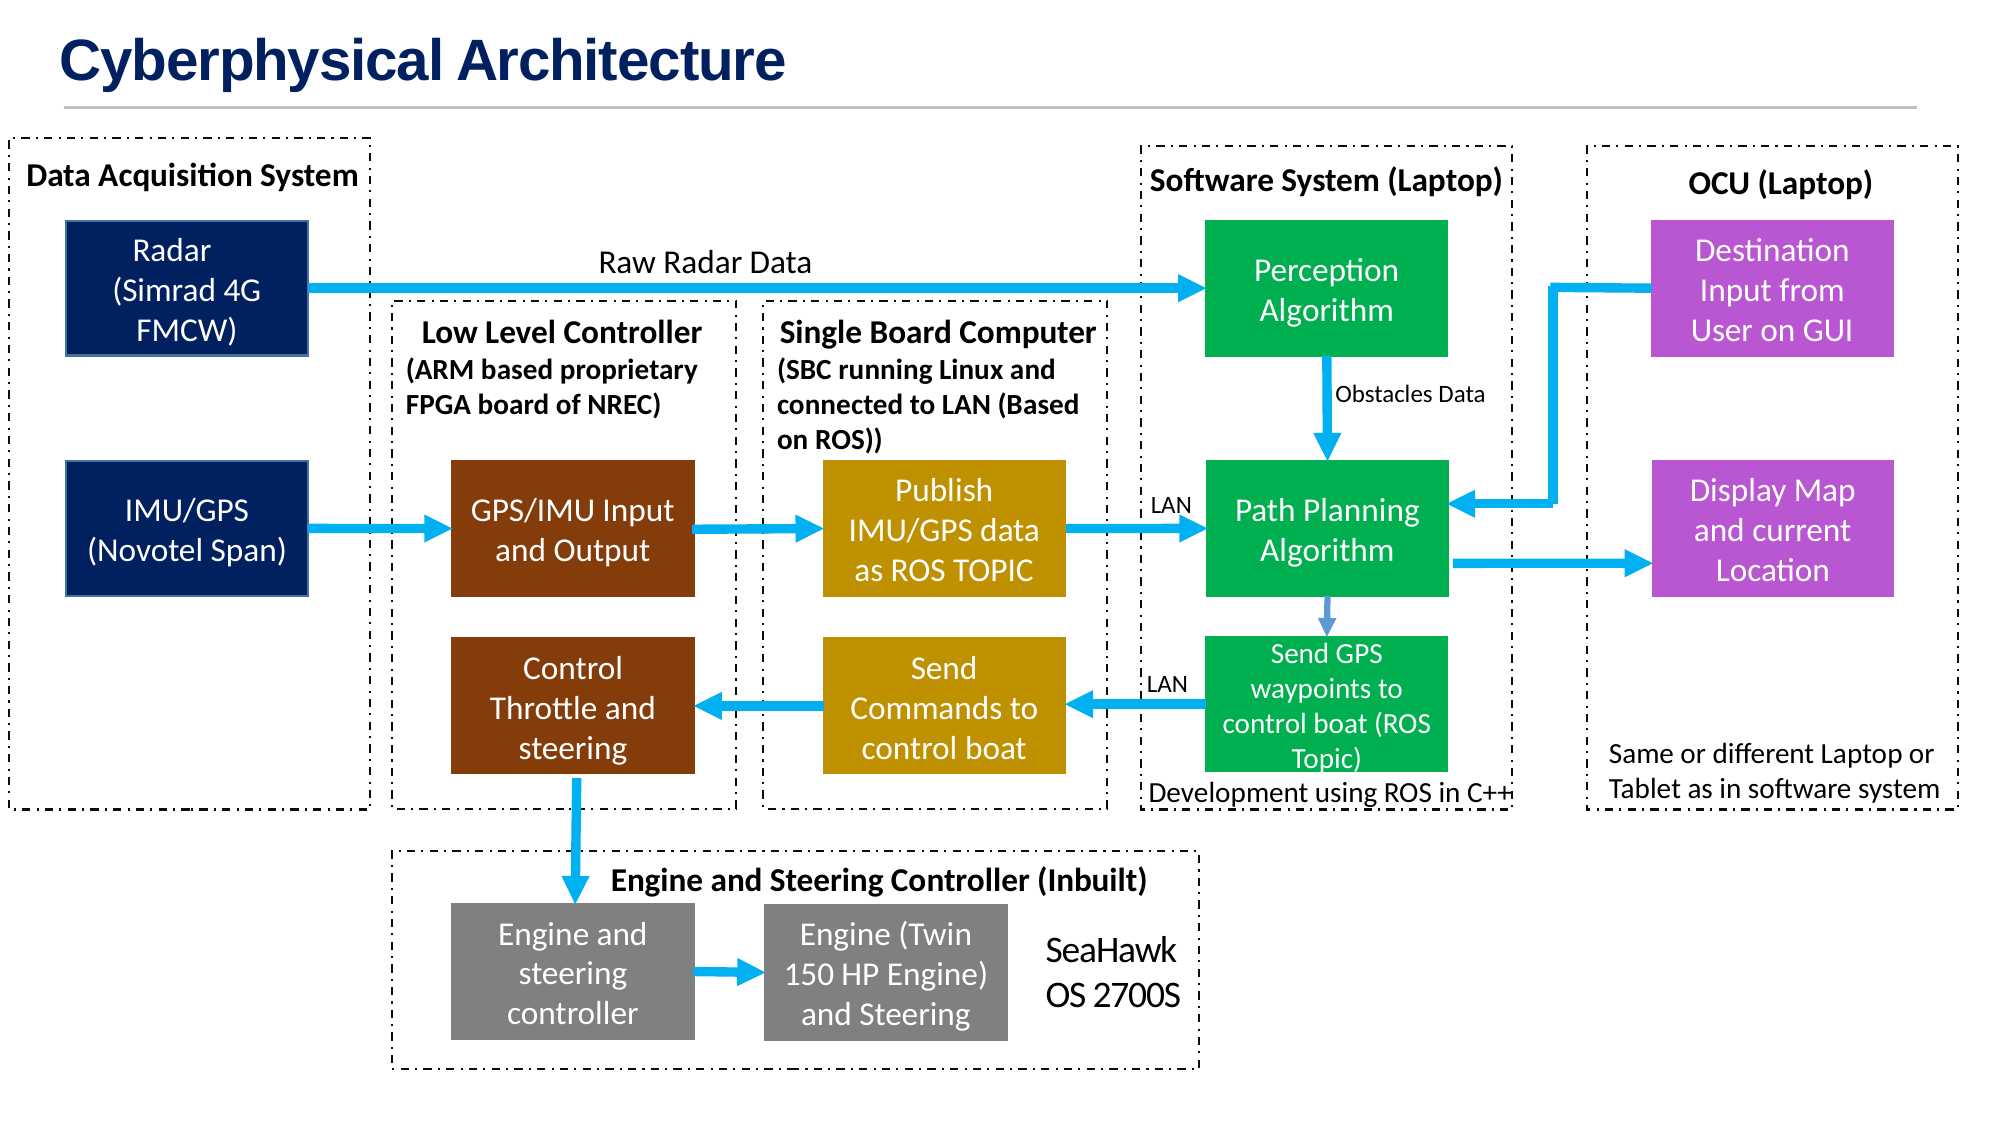

Cyberphysical Architecture

Da
Data Acquisition System
Da
Da
Software System (Laptop)
OCU (Laptop)
Radar     (Simrad 4G FMCW)
Perception Algorithm
Destination Input from User on GUI
Raw Radar Data
Da
Da
Low Level Controller
(ARM based proprietary FPGA board of NREC)
Single Board Computer
(SBC running Linux and connected to LAN (Based on ROS))
Obstacles Data
IMU/GPS (Novotel Span)
Path Planning Algorithm
Display Map and current Location
GPS/IMU Input and Output
Publish IMU/GPS data as ROS TOPIC
LAN
Send GPS waypoints to control boat (ROS Topic)
Control Throttle and steering
Send Commands to control boat
LAN
Same or different Laptop or Tablet as in software system
Development using ROS in C++
Engine and Steering Controller (Inbuilt)
Da
Engine and steering controller
Engine (Twin 150 HP Engine) and Steering
SeaHawk OS 2700S